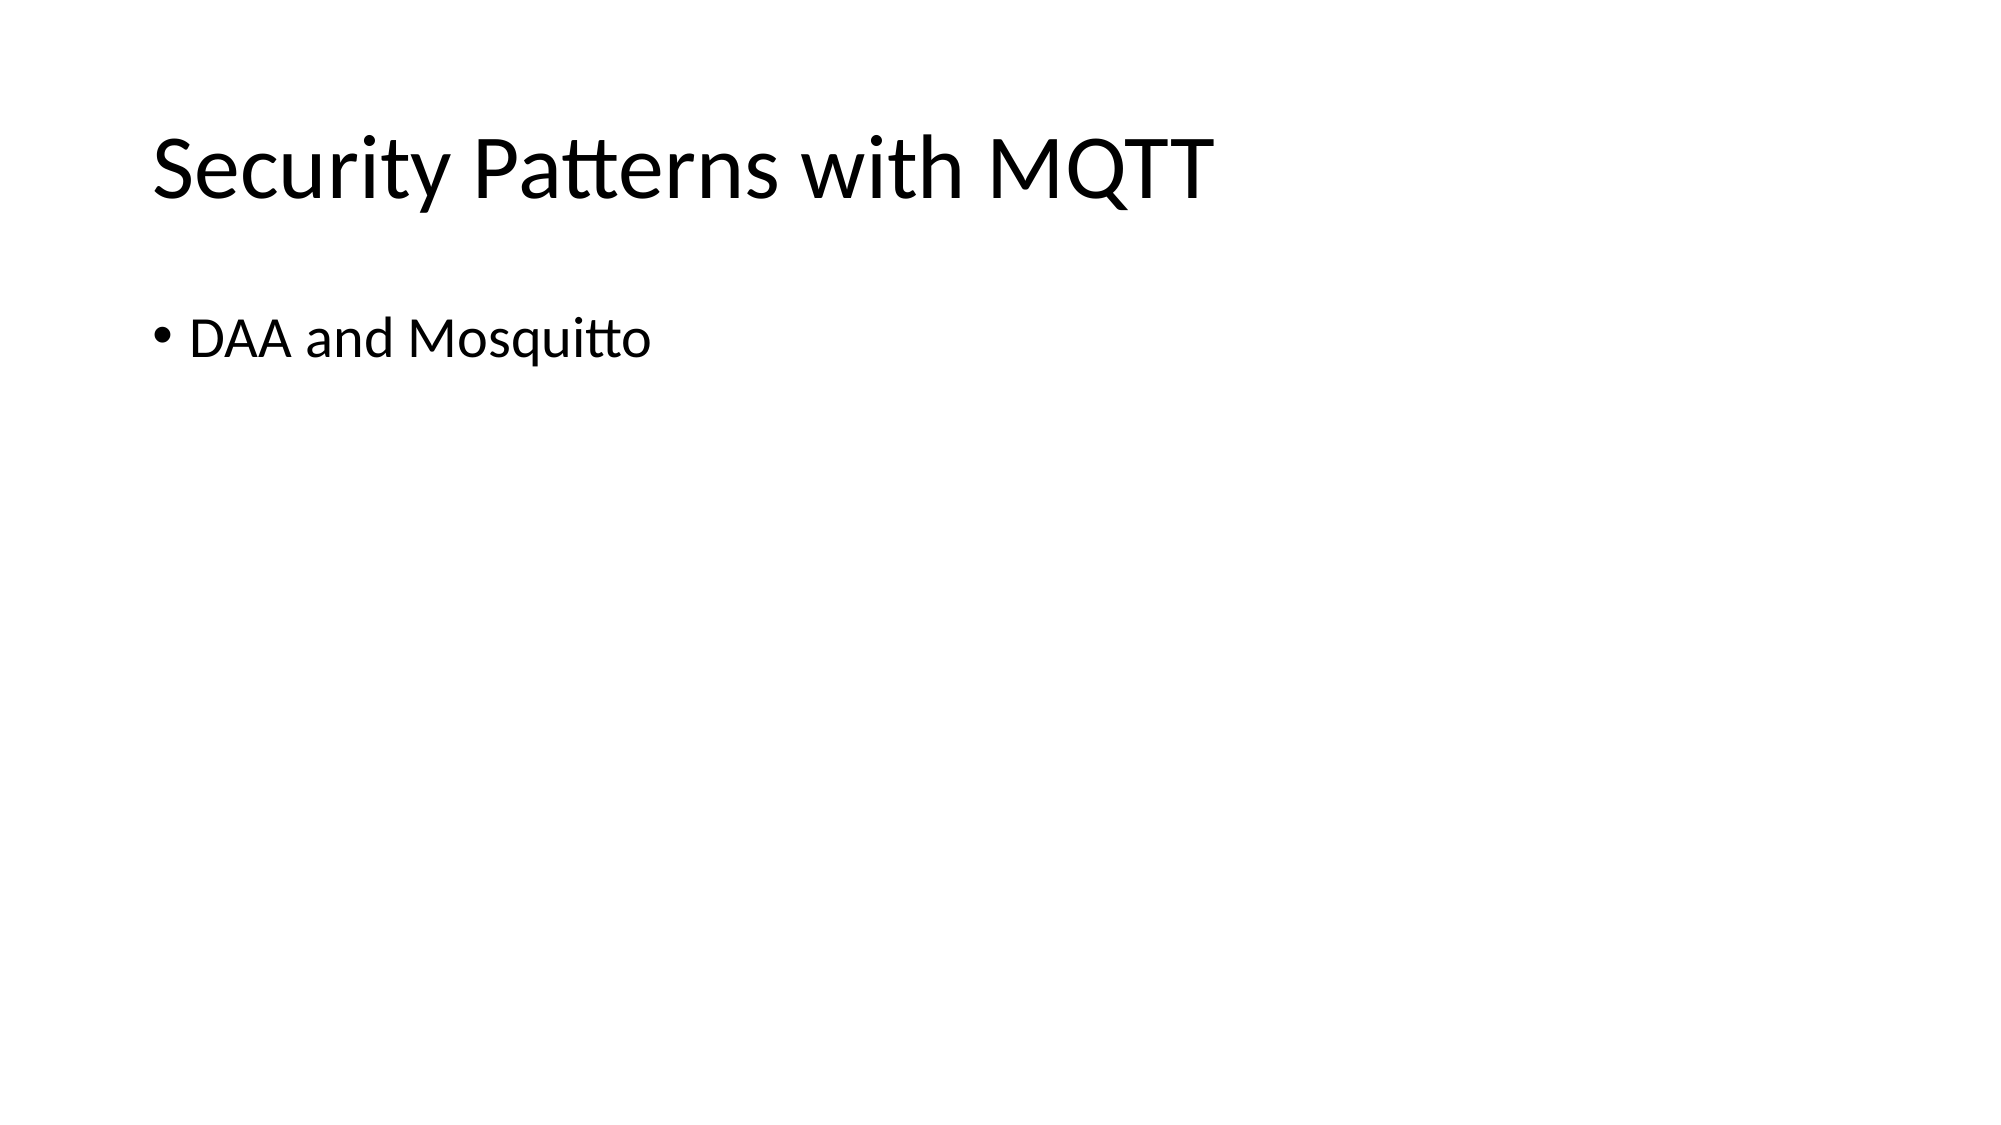

# Security Patterns with MQTT
DAA and Mosquitto